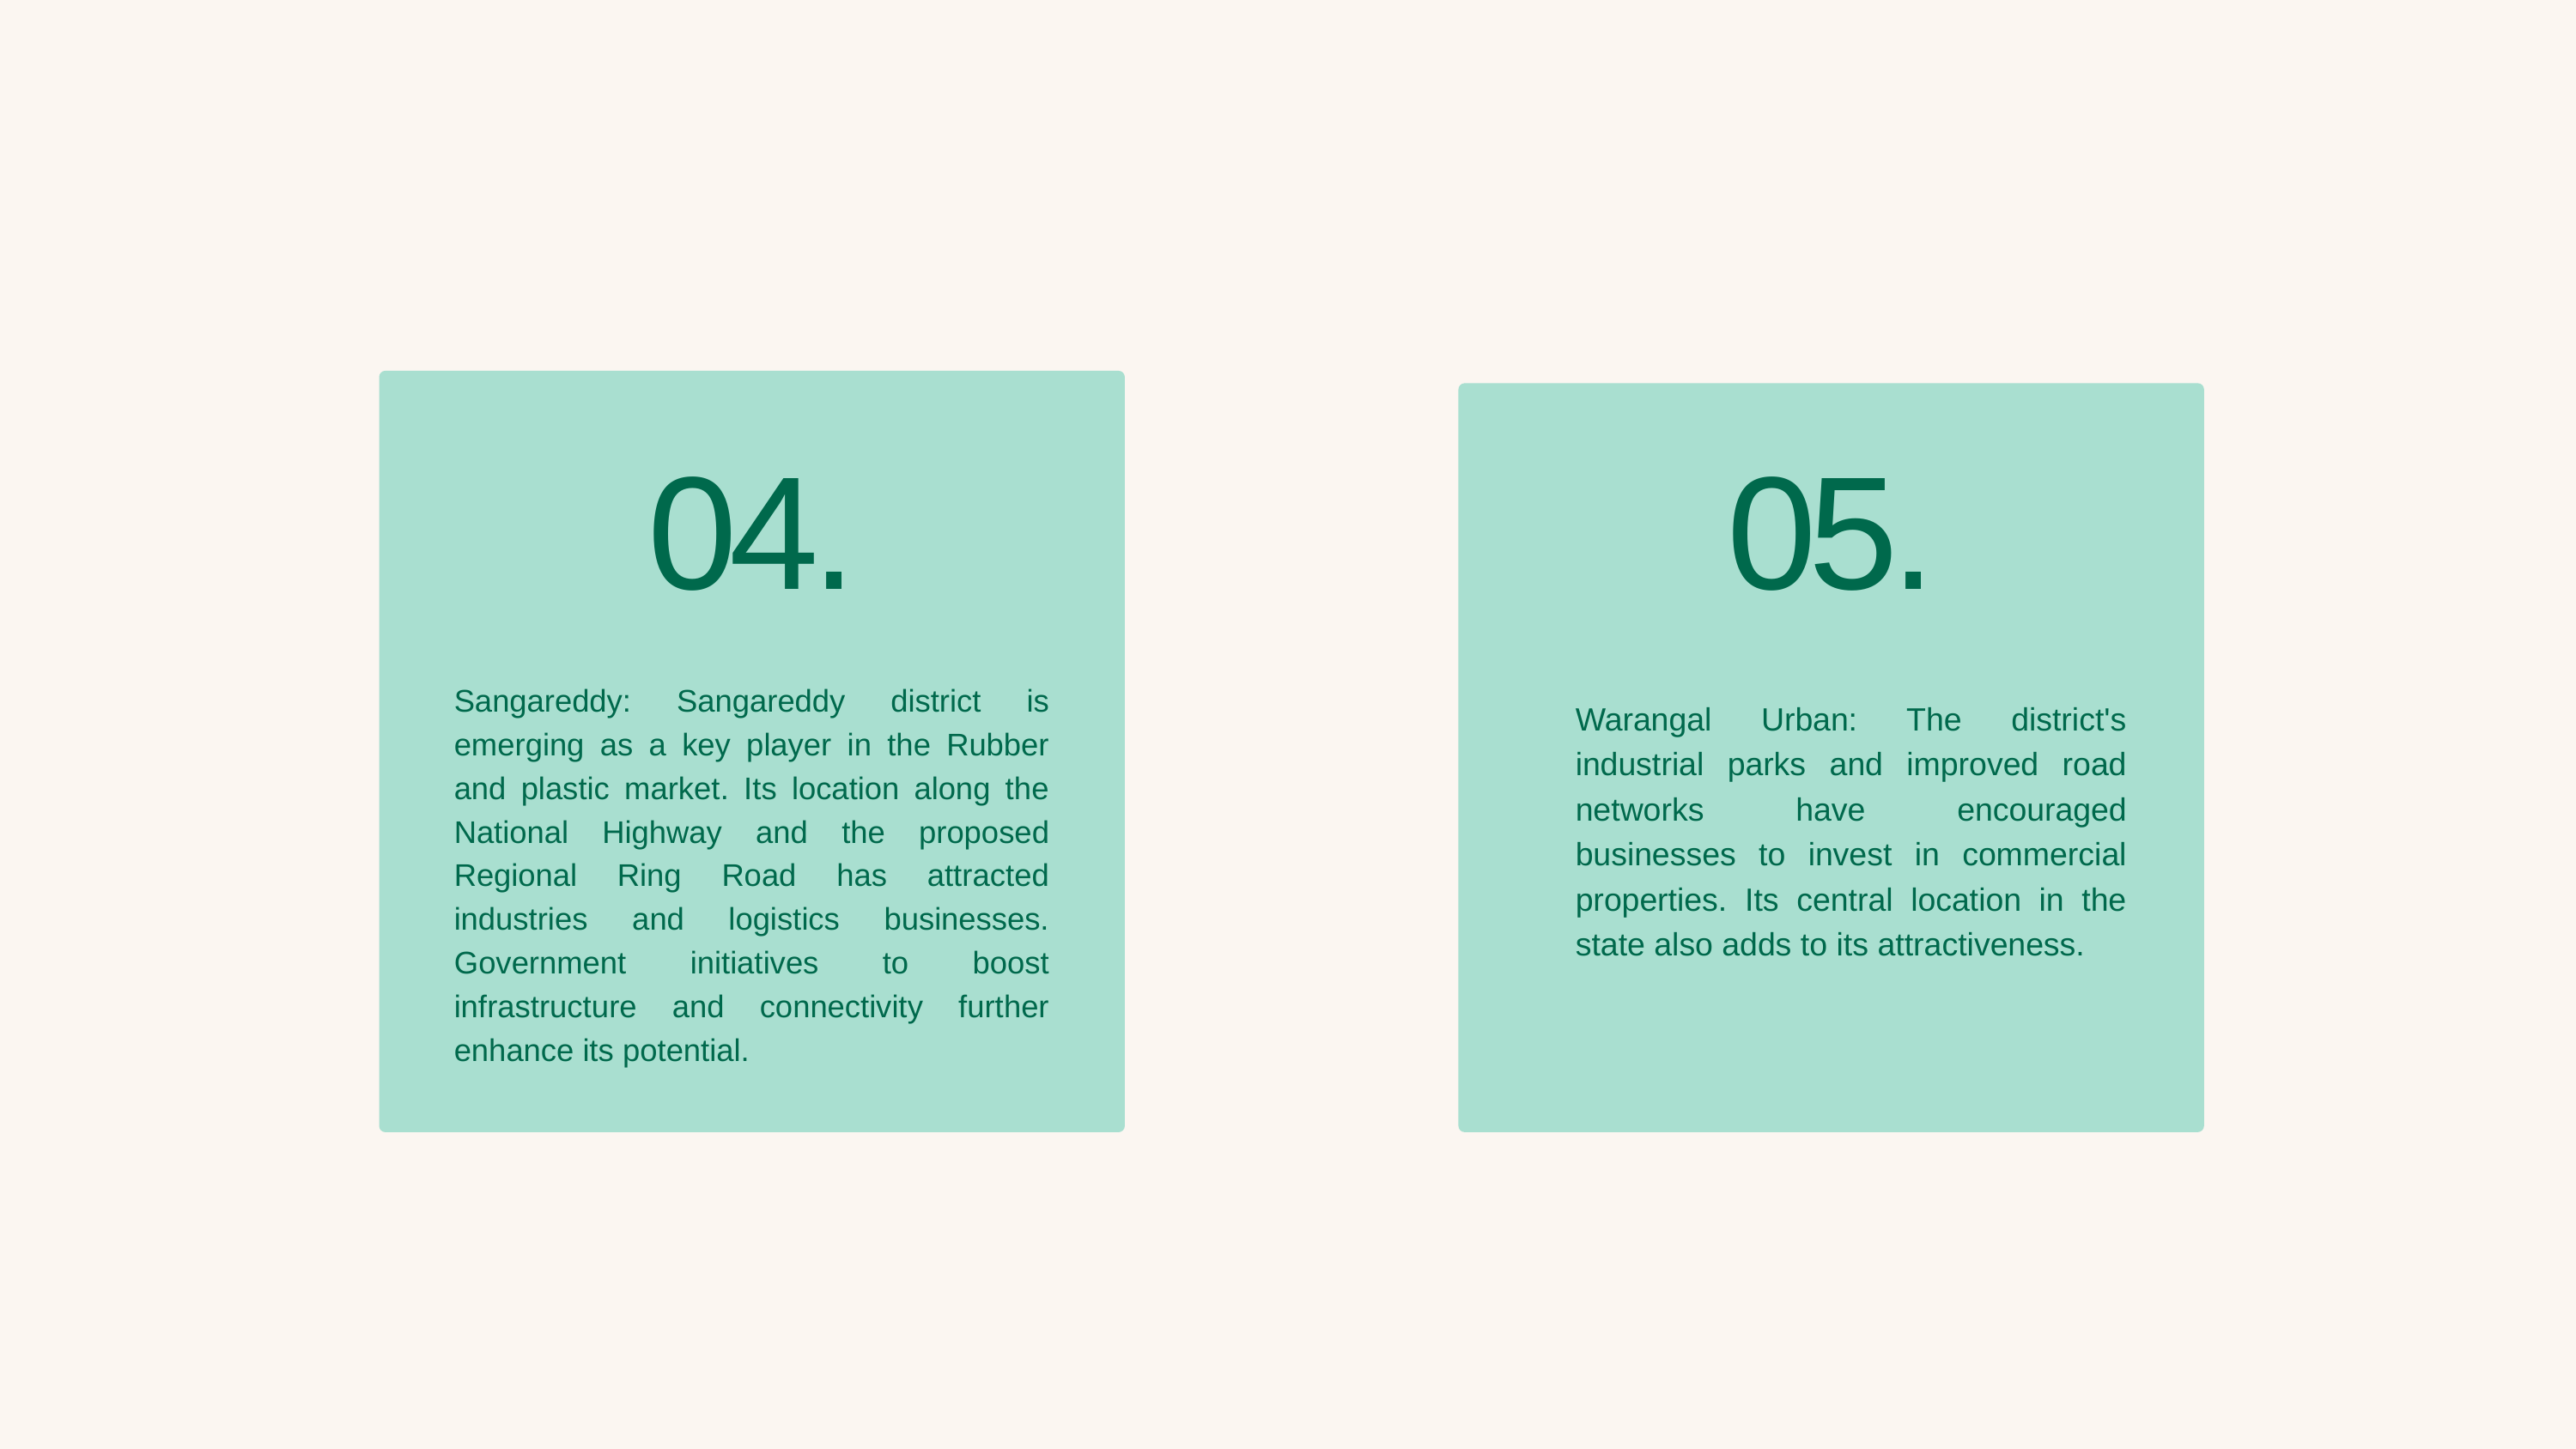

04.
05.
Sangareddy: Sangareddy district is emerging as a key player in the Rubber and plastic market. Its location along the National Highway and the proposed Regional Ring Road has attracted industries and logistics businesses. Government initiatives to boost infrastructure and connectivity further enhance its potential.
Warangal Urban: The district's industrial parks and improved road networks have encouraged businesses to invest in commercial properties. Its central location in the state also adds to its attractiveness.